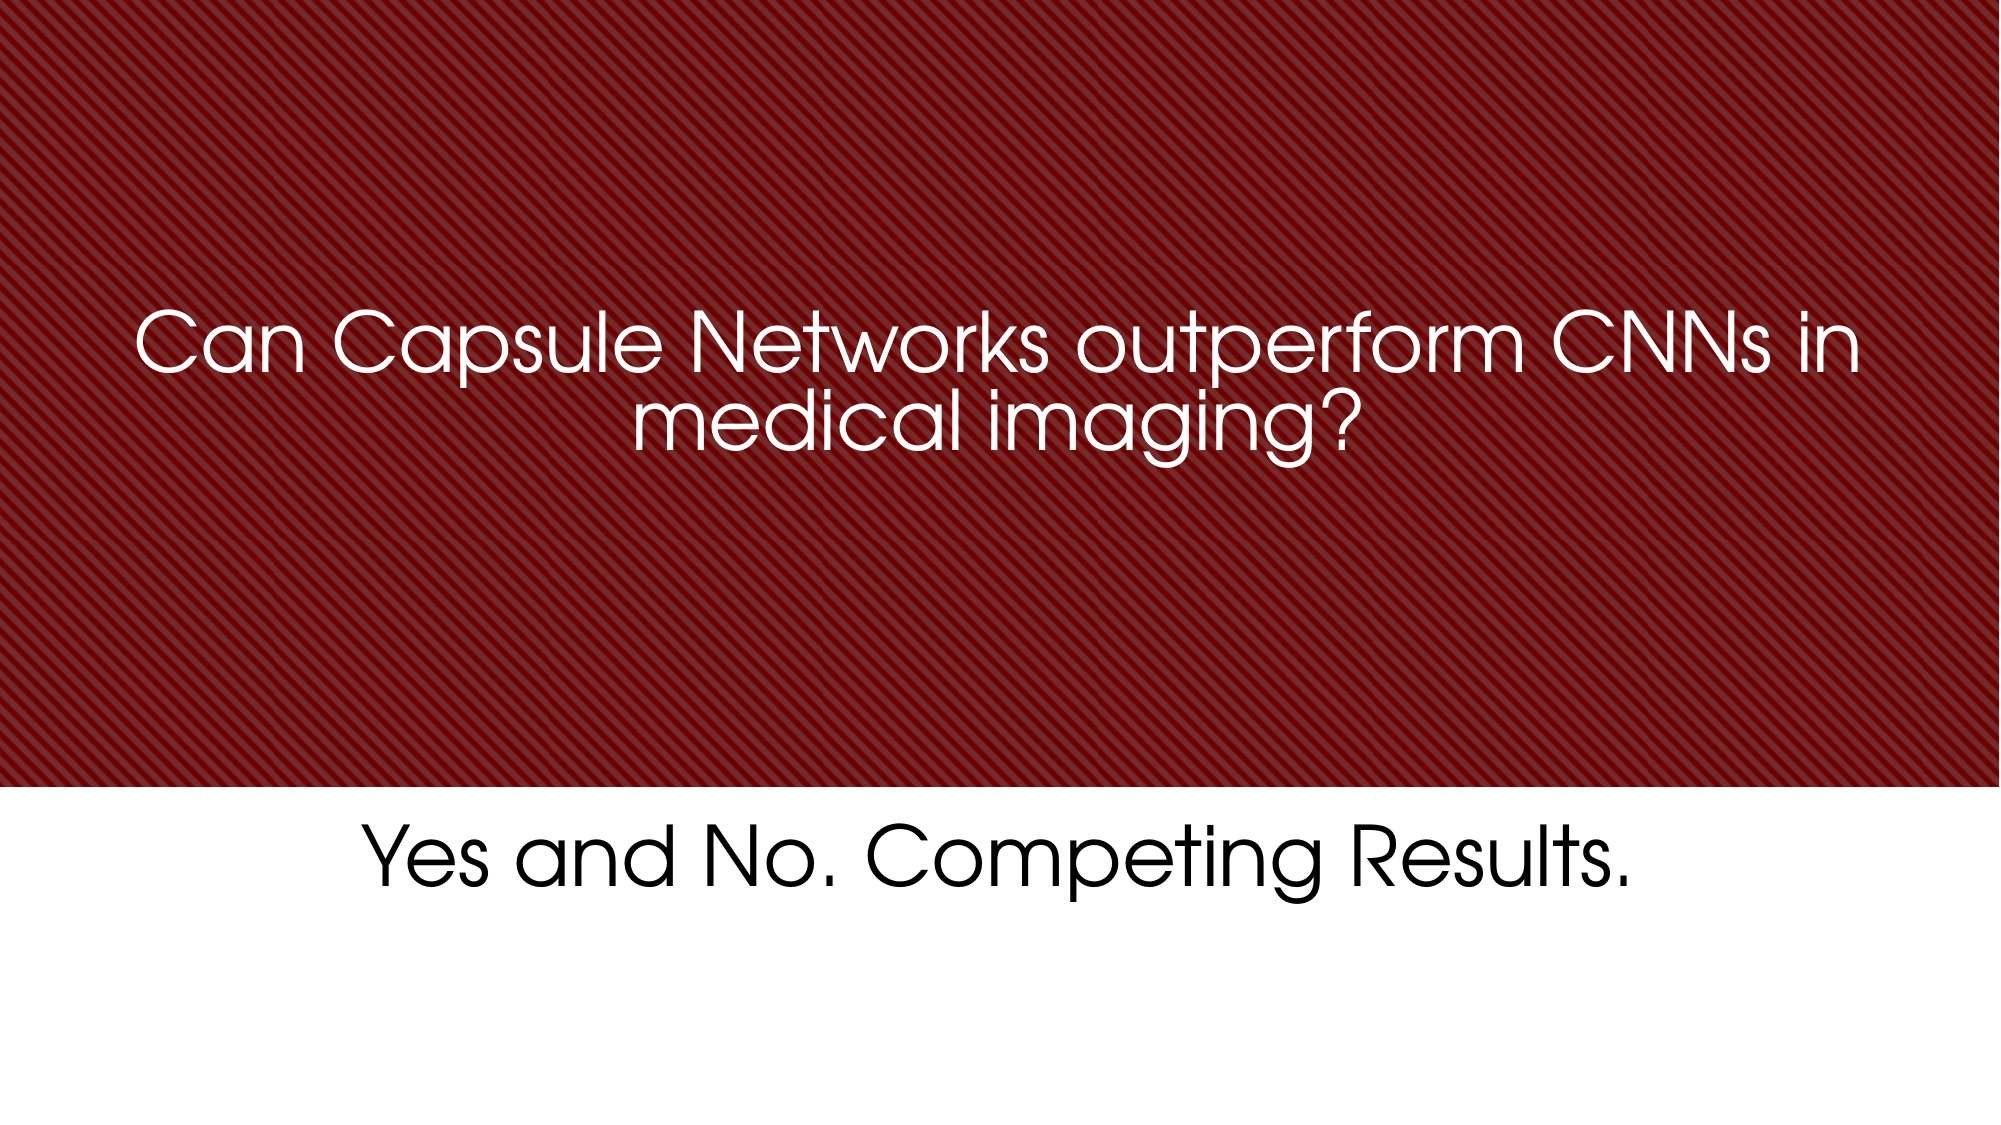

Can Capsule Networks outperform CNNs in medical imaging?
# Yes and No. Competing Results.